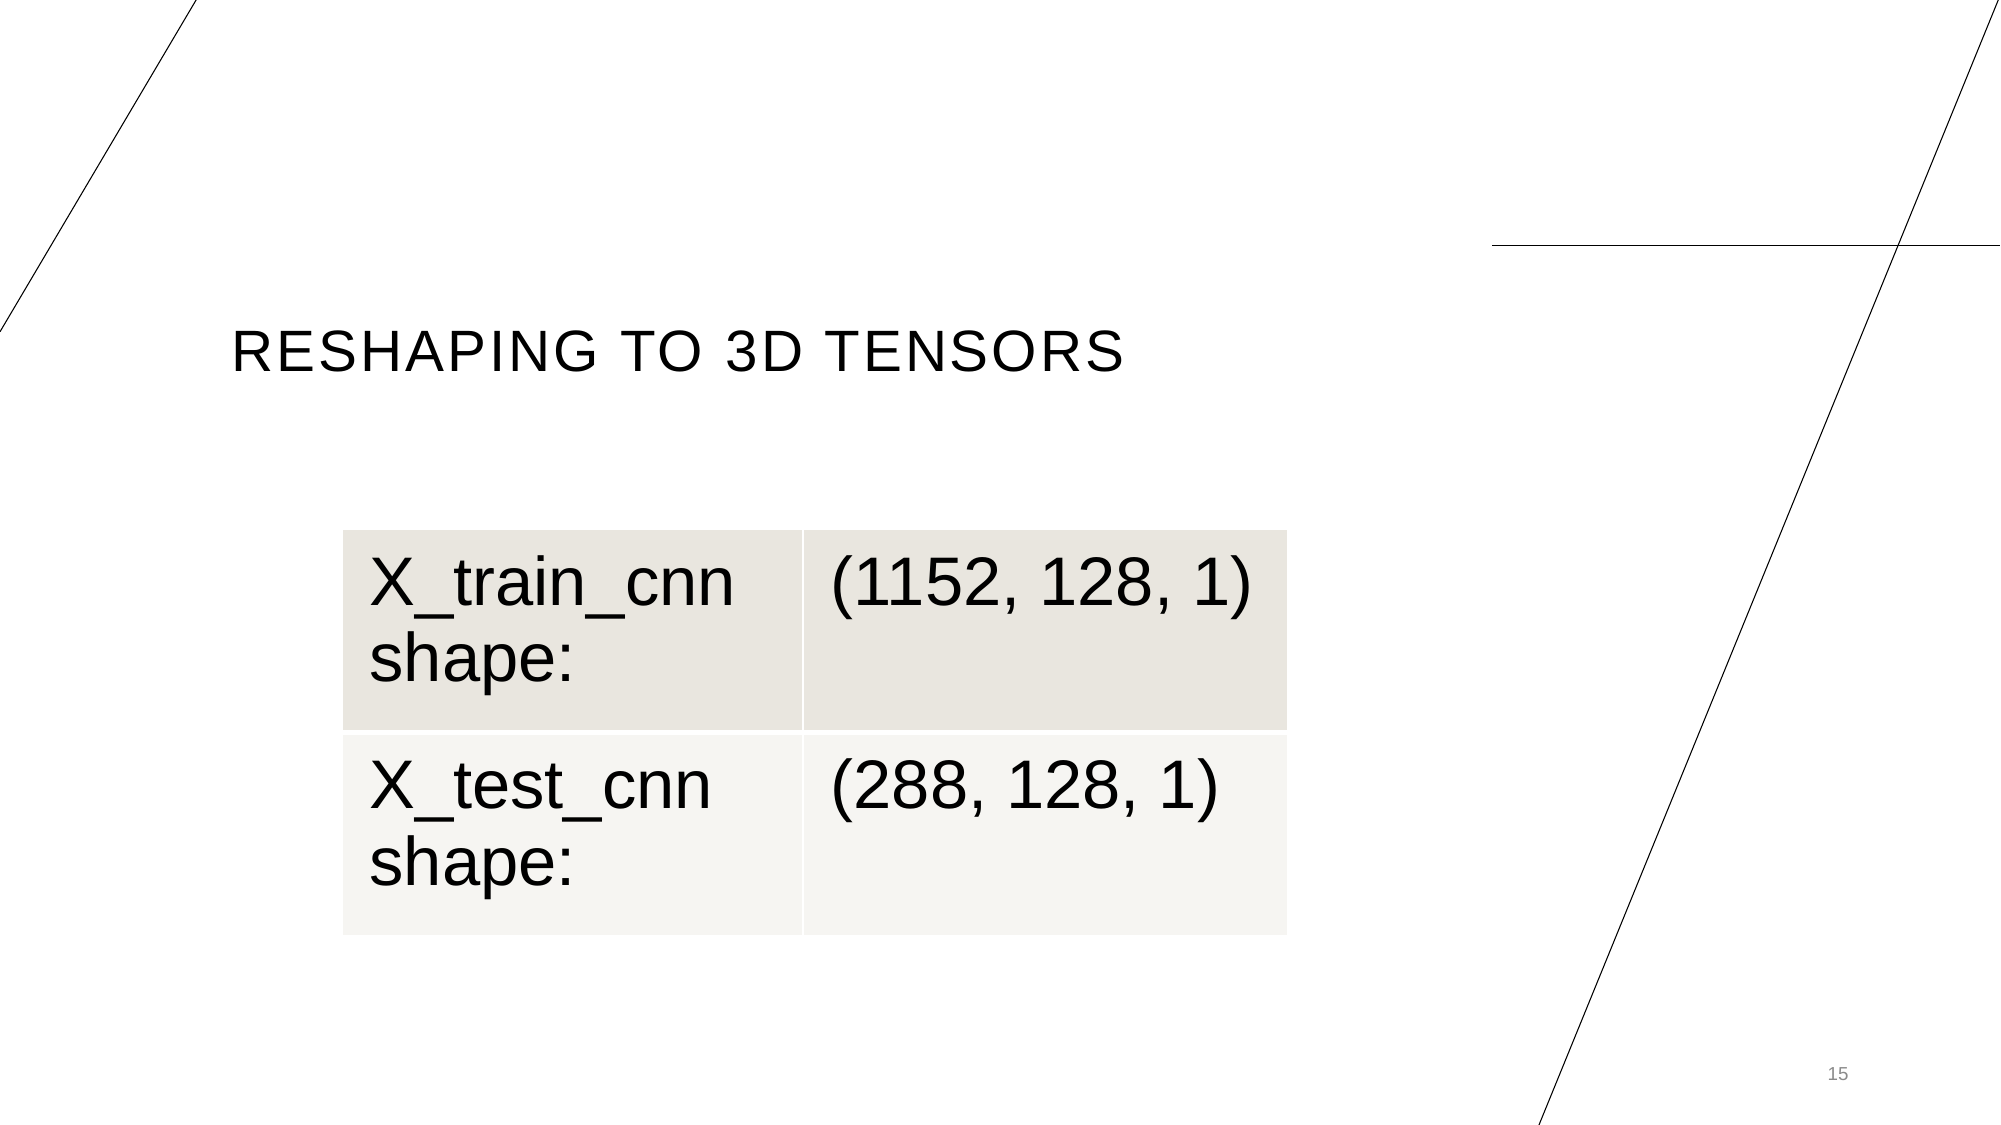

# Reshaping to 3d tensors
| X\_train\_cnn shape: | (1152, 128, 1) |
| --- | --- |
| X\_test\_cnn shape: | (288, 128, 1) |
15